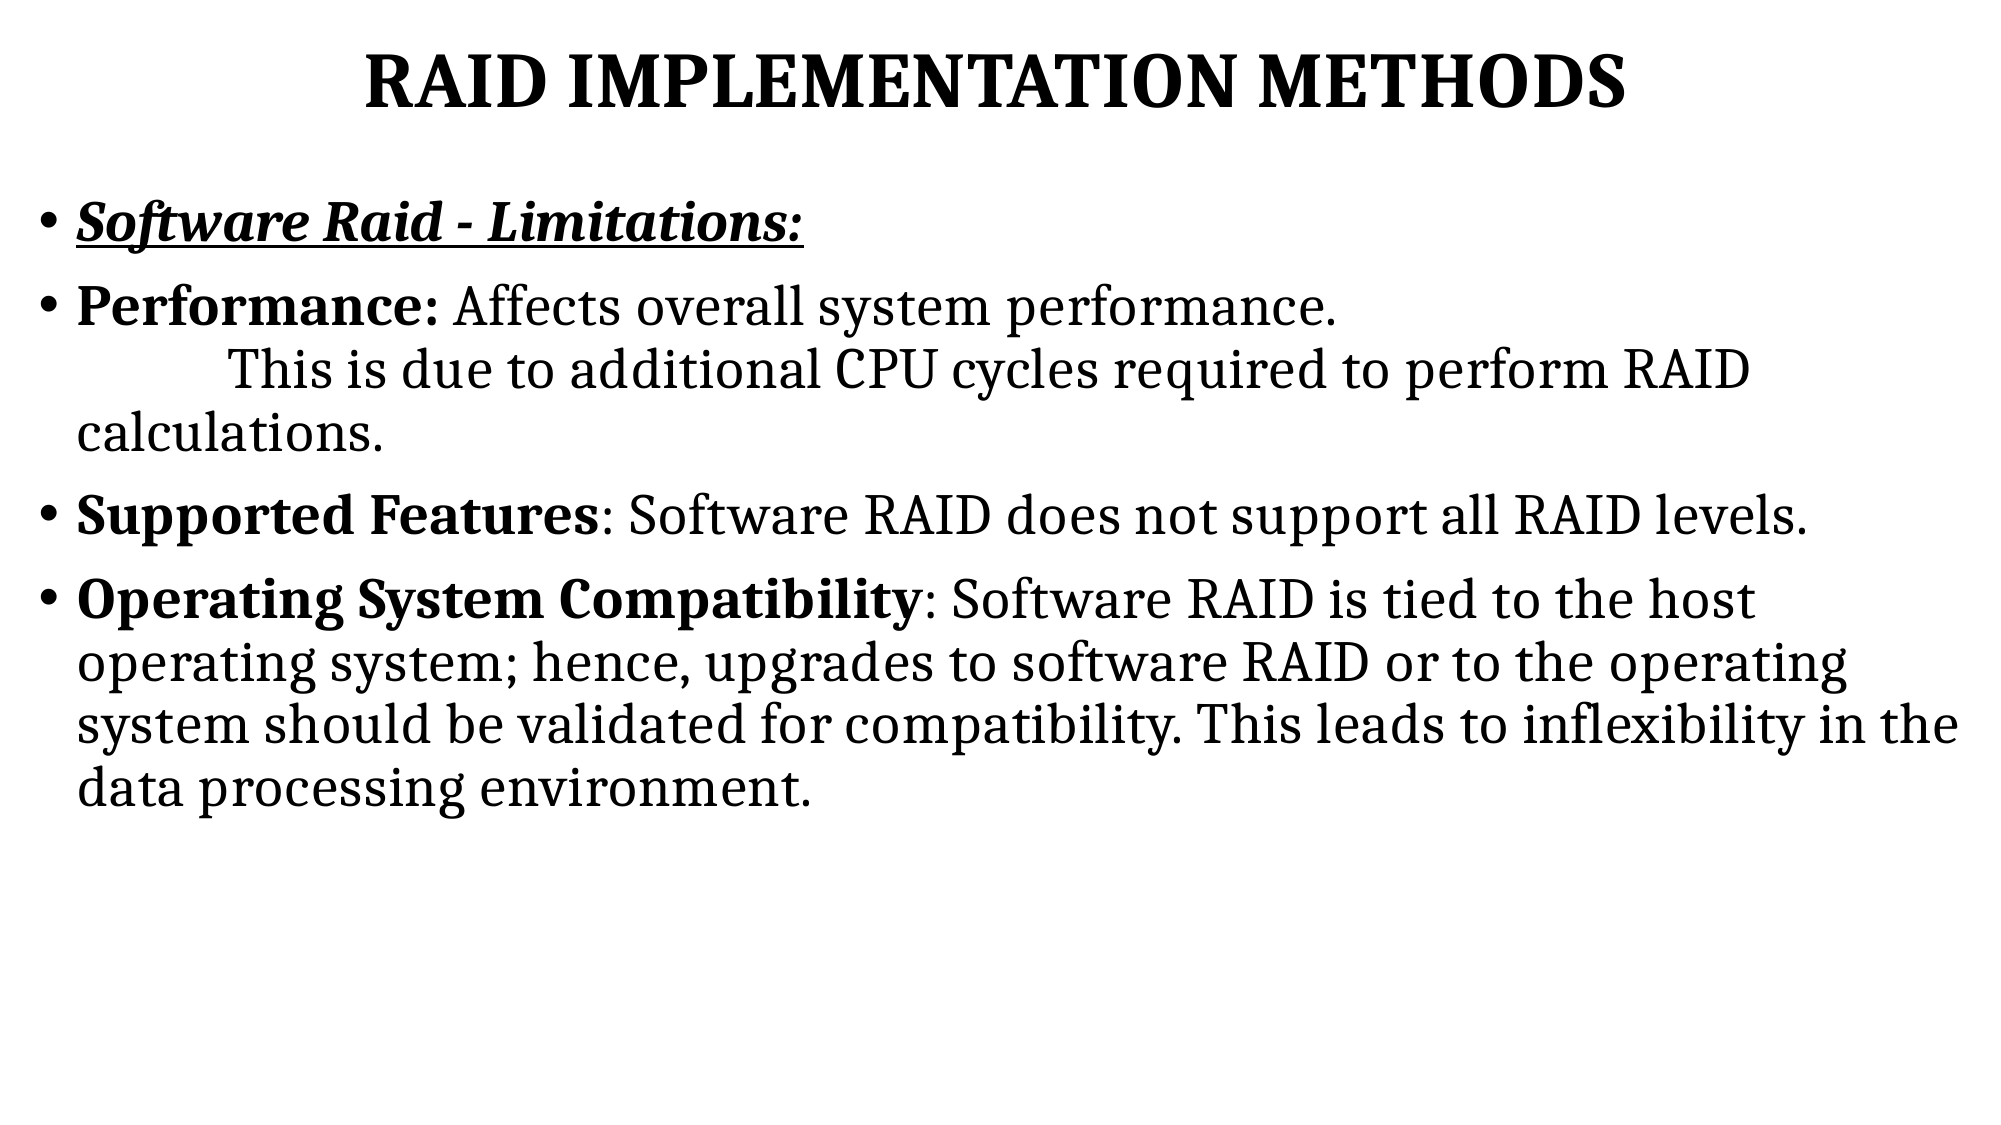

# RAID IMPLEMENTATION METHODS
Software Raid - Limitations:
Performance: Affects overall system performance.
	This is due to additional CPU cycles required to perform RAID calculations.
Supported Features: Software RAID does not support all RAID levels.
Operating System Compatibility: Software RAID is tied to the host operating system; hence, upgrades to software RAID or to the operating system should be validated for compatibility. This leads to inflexibility in the data processing environment.